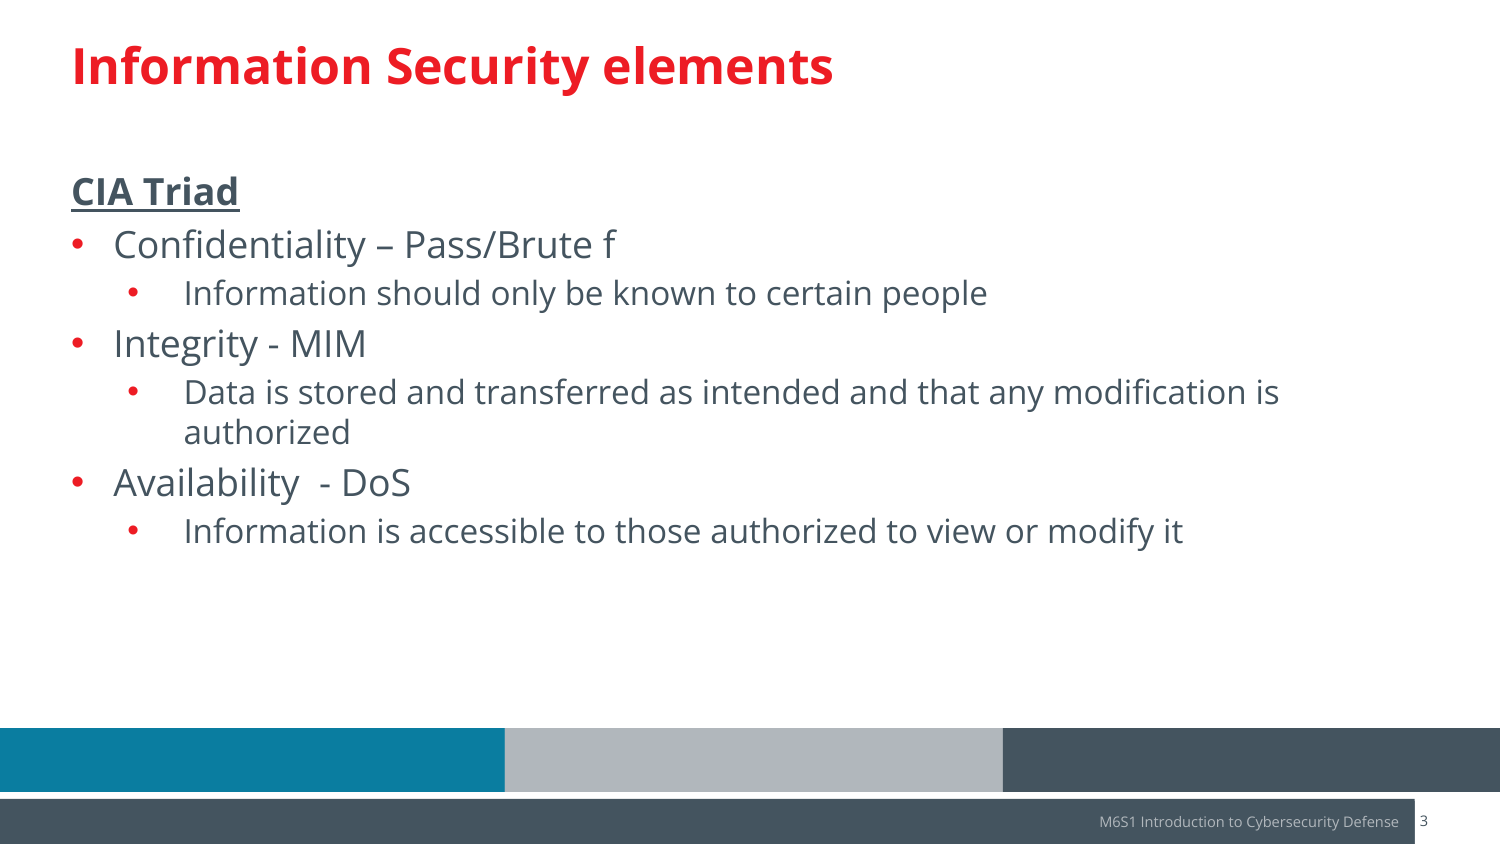

# Information Security elements
CIA Triad
Confidentiality – Pass/Brute f
Information should only be known to certain people
Integrity - MIM
Data is stored and transferred as intended and that any modification is authorized
Availability  - DoS
Information is accessible to those authorized to view or modify it
M6S1 Introduction to Cybersecurity Defense
CompTIA Security+ Lesson 1 | Copyright © 2020 CompTIA Properties, LLC. All Rights Reserved.  |  CompTIA.org
3
M6S1 Introduction to Cybersecurity Defense